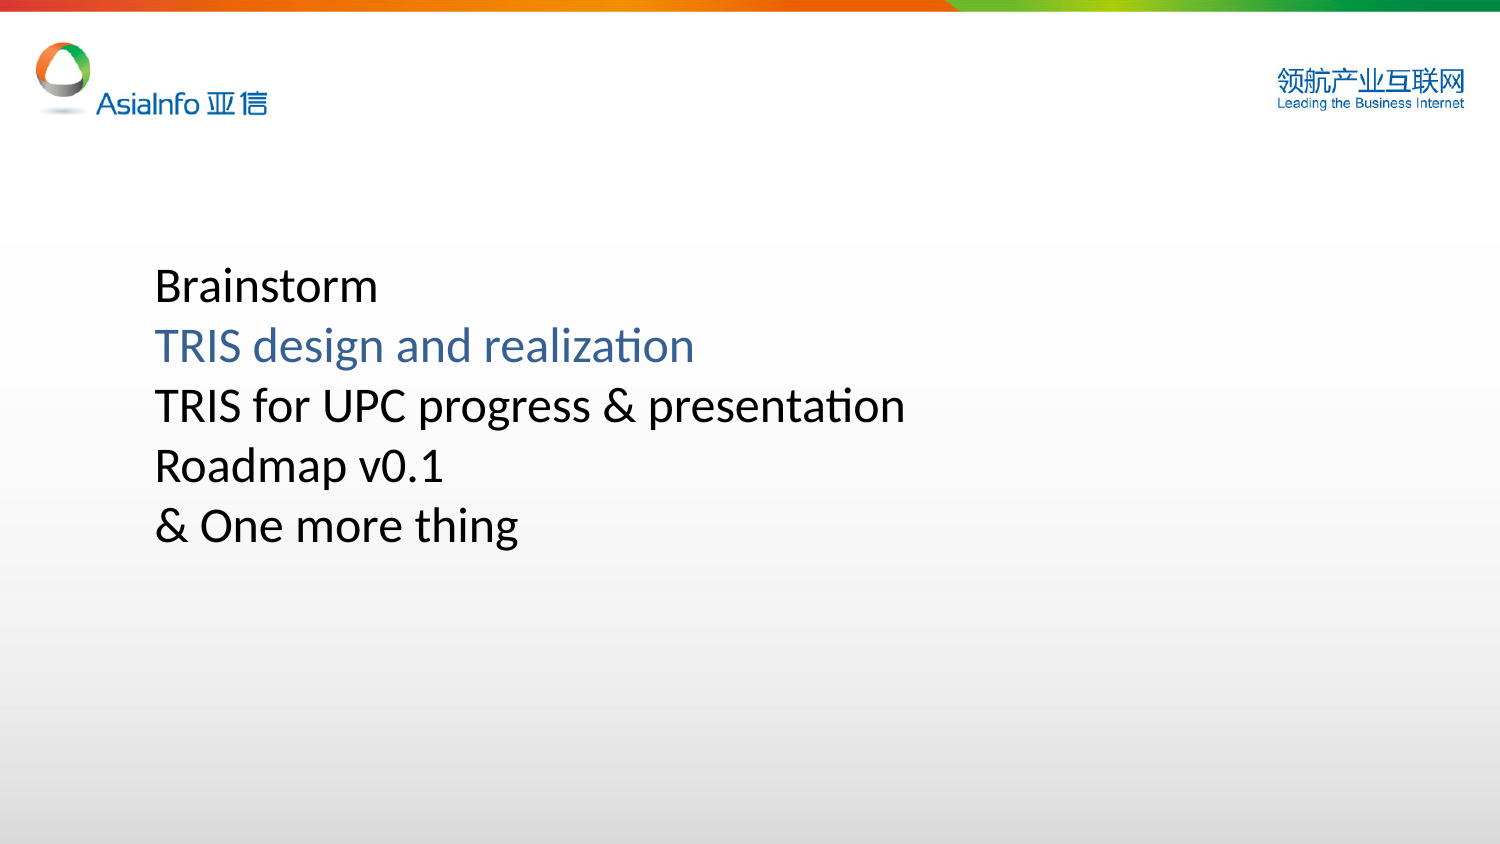

Brainstorm
TRIS design and realization
TRIS for UPC progress & presentation
Roadmap v0.1
& One more thing